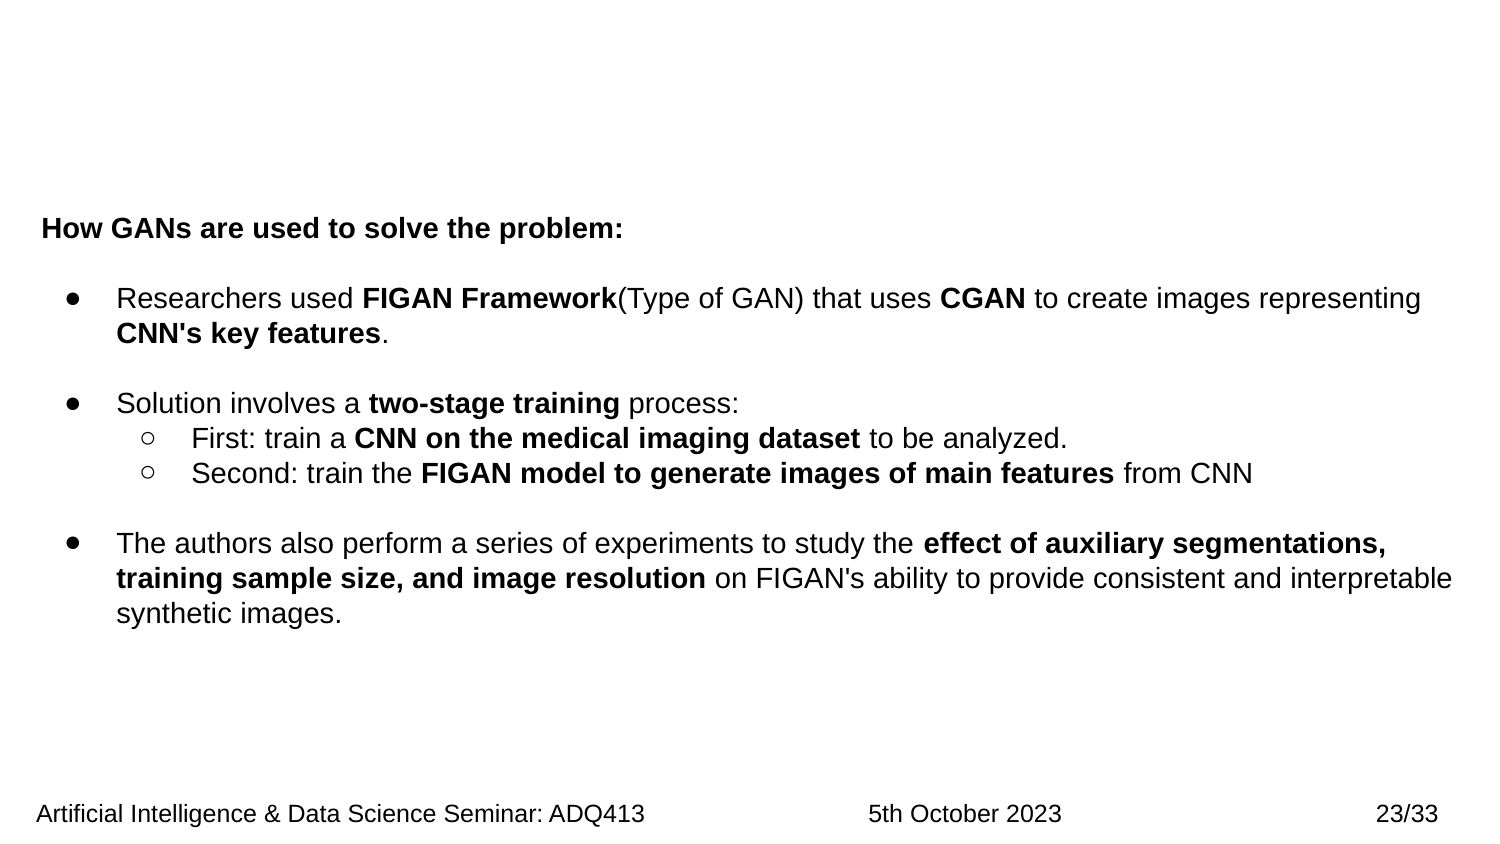

How GANs are used to solve the problem:

Researchers used FIGAN Framework(Type of GAN) that uses CGAN to create images representing CNN's key features.

Solution involves a two-stage training process:
First: train a CNN on the medical imaging dataset to be analyzed.
Second: train the FIGAN model to generate images of main features from CNN

The authors also perform a series of experiments to study the effect of auxiliary segmentations, training sample size, and image resolution on FIGAN's ability to provide consistent and interpretable synthetic images.
   Artificial Intelligence & Data Science Seminar: ADQ413                                5th October 2023                                             23/33